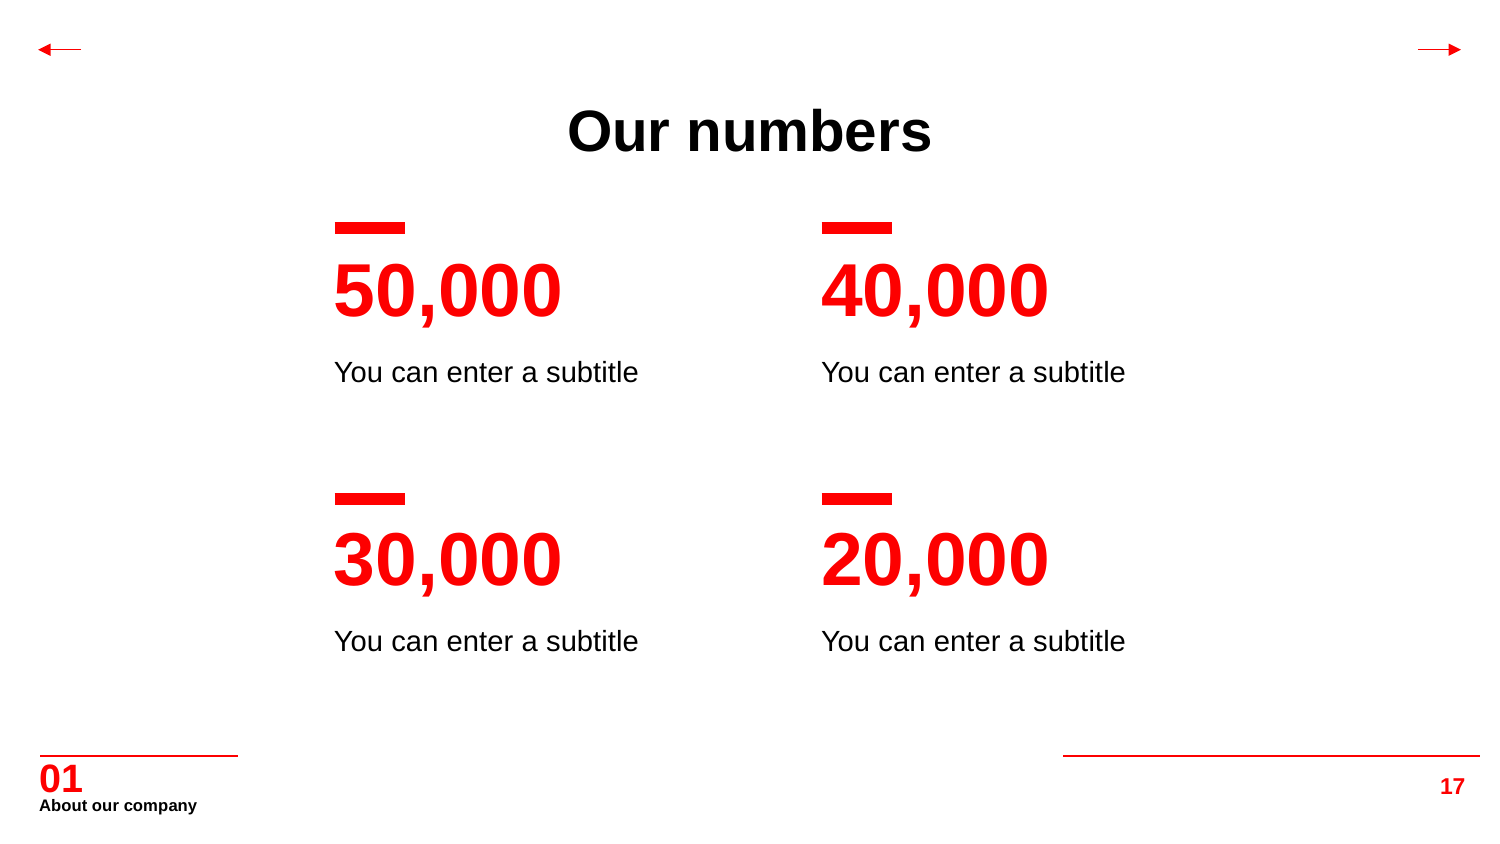

Our numbers
# 50,000
40,000
You can enter a subtitle
You can enter a subtitle
30,000
20,000
You can enter a subtitle
You can enter a subtitle
01
About our company